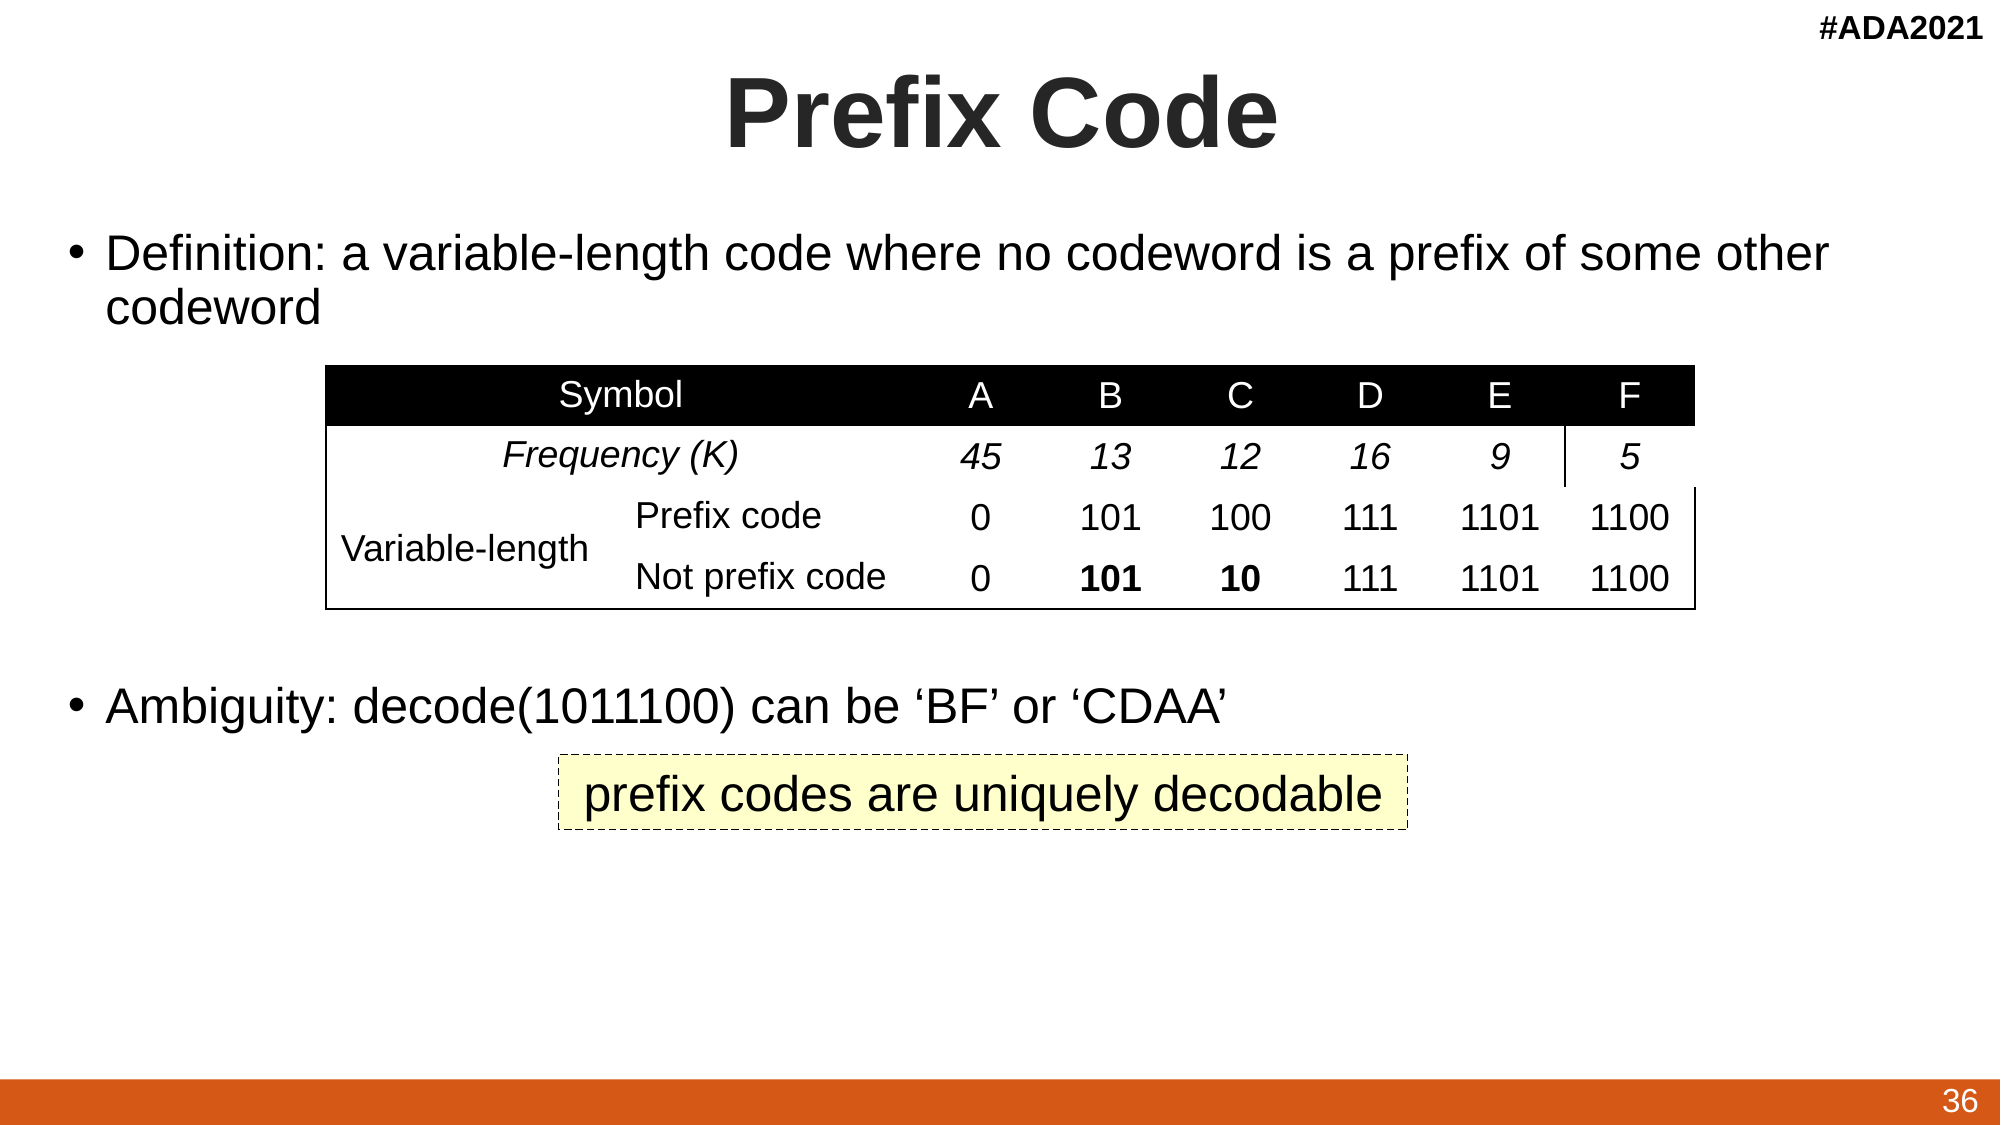

Prefix Code
Definition: a variable-length code where no codeword is a prefix of some other codeword

Ambiguity: decode(1011100) can be ‘BF’ or ‘CDAA’
| Symbol |  | A | B | C | D | E | F |
| --- | --- | --- | --- | --- | --- | --- | --- |
| Frequency (K) |  | 45 | 13 | 12 | 16 | 9 | 5 |
| Variable-length | Prefix code | 0 | 101 | 100 | 111 | 1101 | 1100 |
|  | Not prefix code | 0 | 101 | 10 | 111 | 1101 | 1100 |
prefix codes are uniquely decodable
36